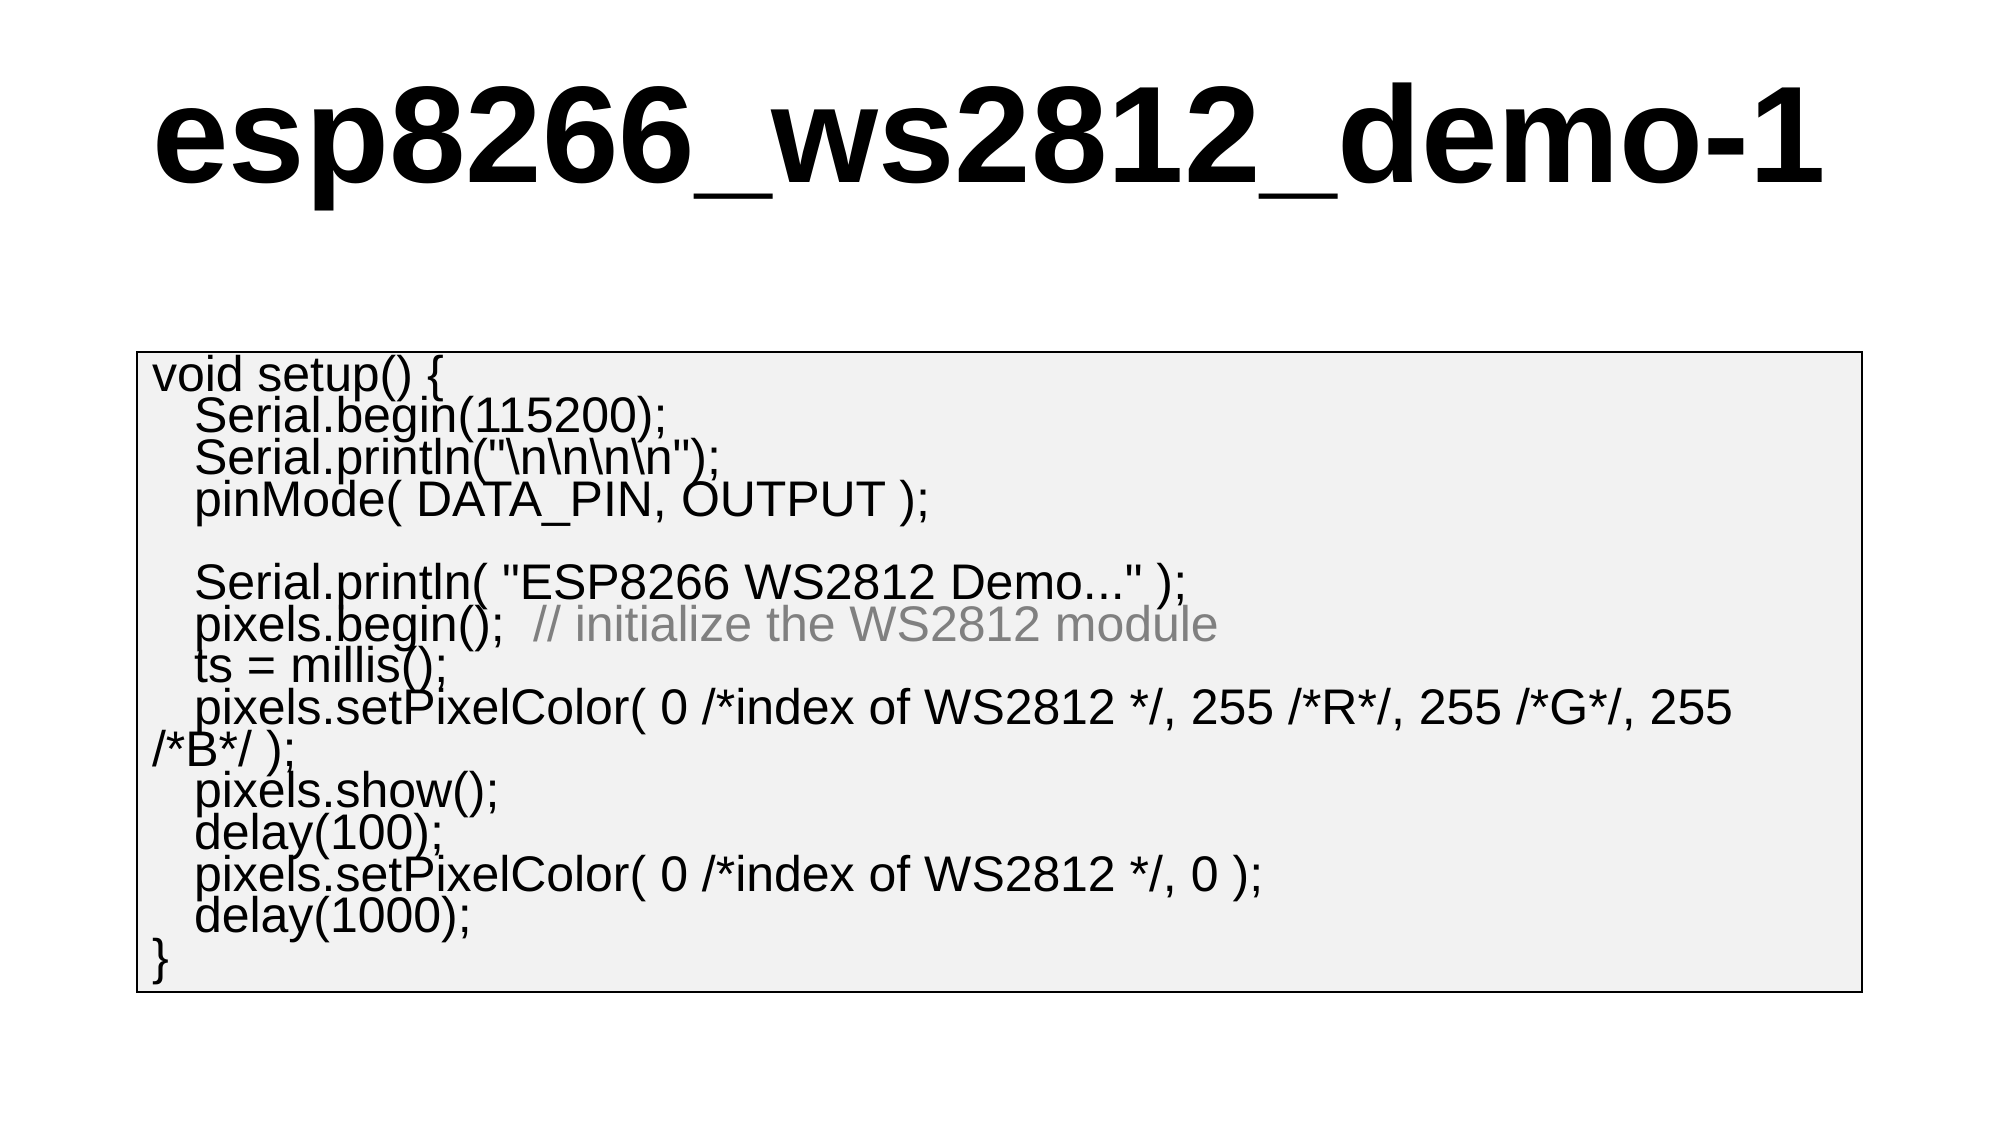

# esp8266_ws2812_demo-1

void setup() {
   Serial.begin(115200);
   Serial.println("\n\n\n\n");
   pinMode( DATA_PIN, OUTPUT );

   Serial.println( "ESP8266 WS2812 Demo..." );
   pixels.begin();  // initialize the WS2812 module
   ts = millis();
   pixels.setPixelColor( 0 /*index of WS2812 */, 255 /*R*/, 255 /*G*/, 255 /*B*/ );
   pixels.show();
   delay(100);
   pixels.setPixelColor( 0 /*index of WS2812 */, 0 );
   delay(1000);
}